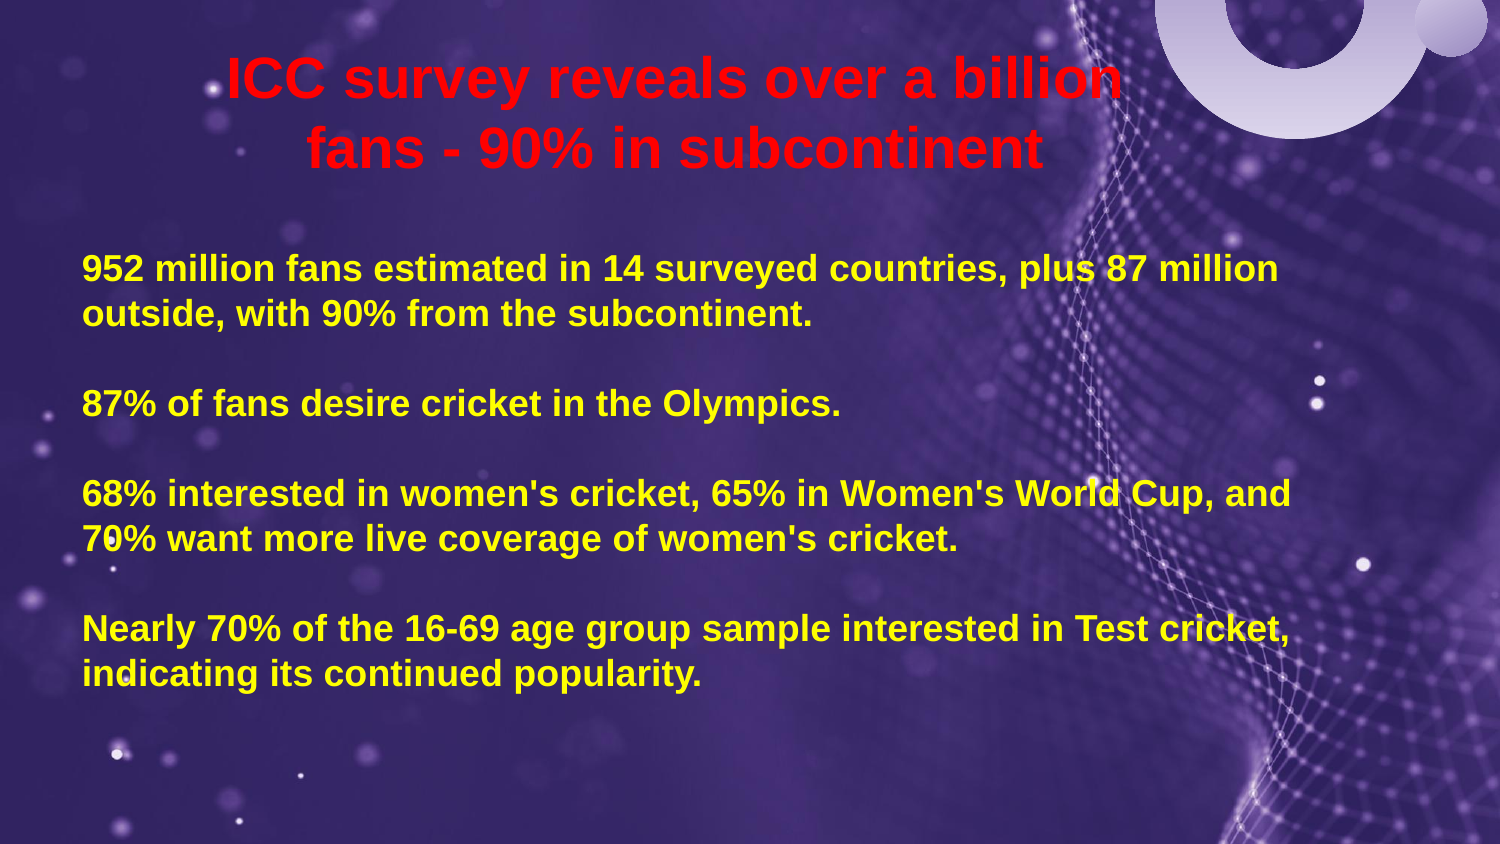

ICC survey reveals over a billion fans - 90% in subcontinent
952 million fans estimated in 14 surveyed countries, plus 87 million outside, with 90% from the subcontinent.

87% of fans desire cricket in the Olympics.

68% interested in women's cricket, 65% in Women's World Cup, and 70% want more live coverage of women's cricket.

Nearly 70% of the 16-69 age group sample interested in Test cricket, indicating its continued popularity.